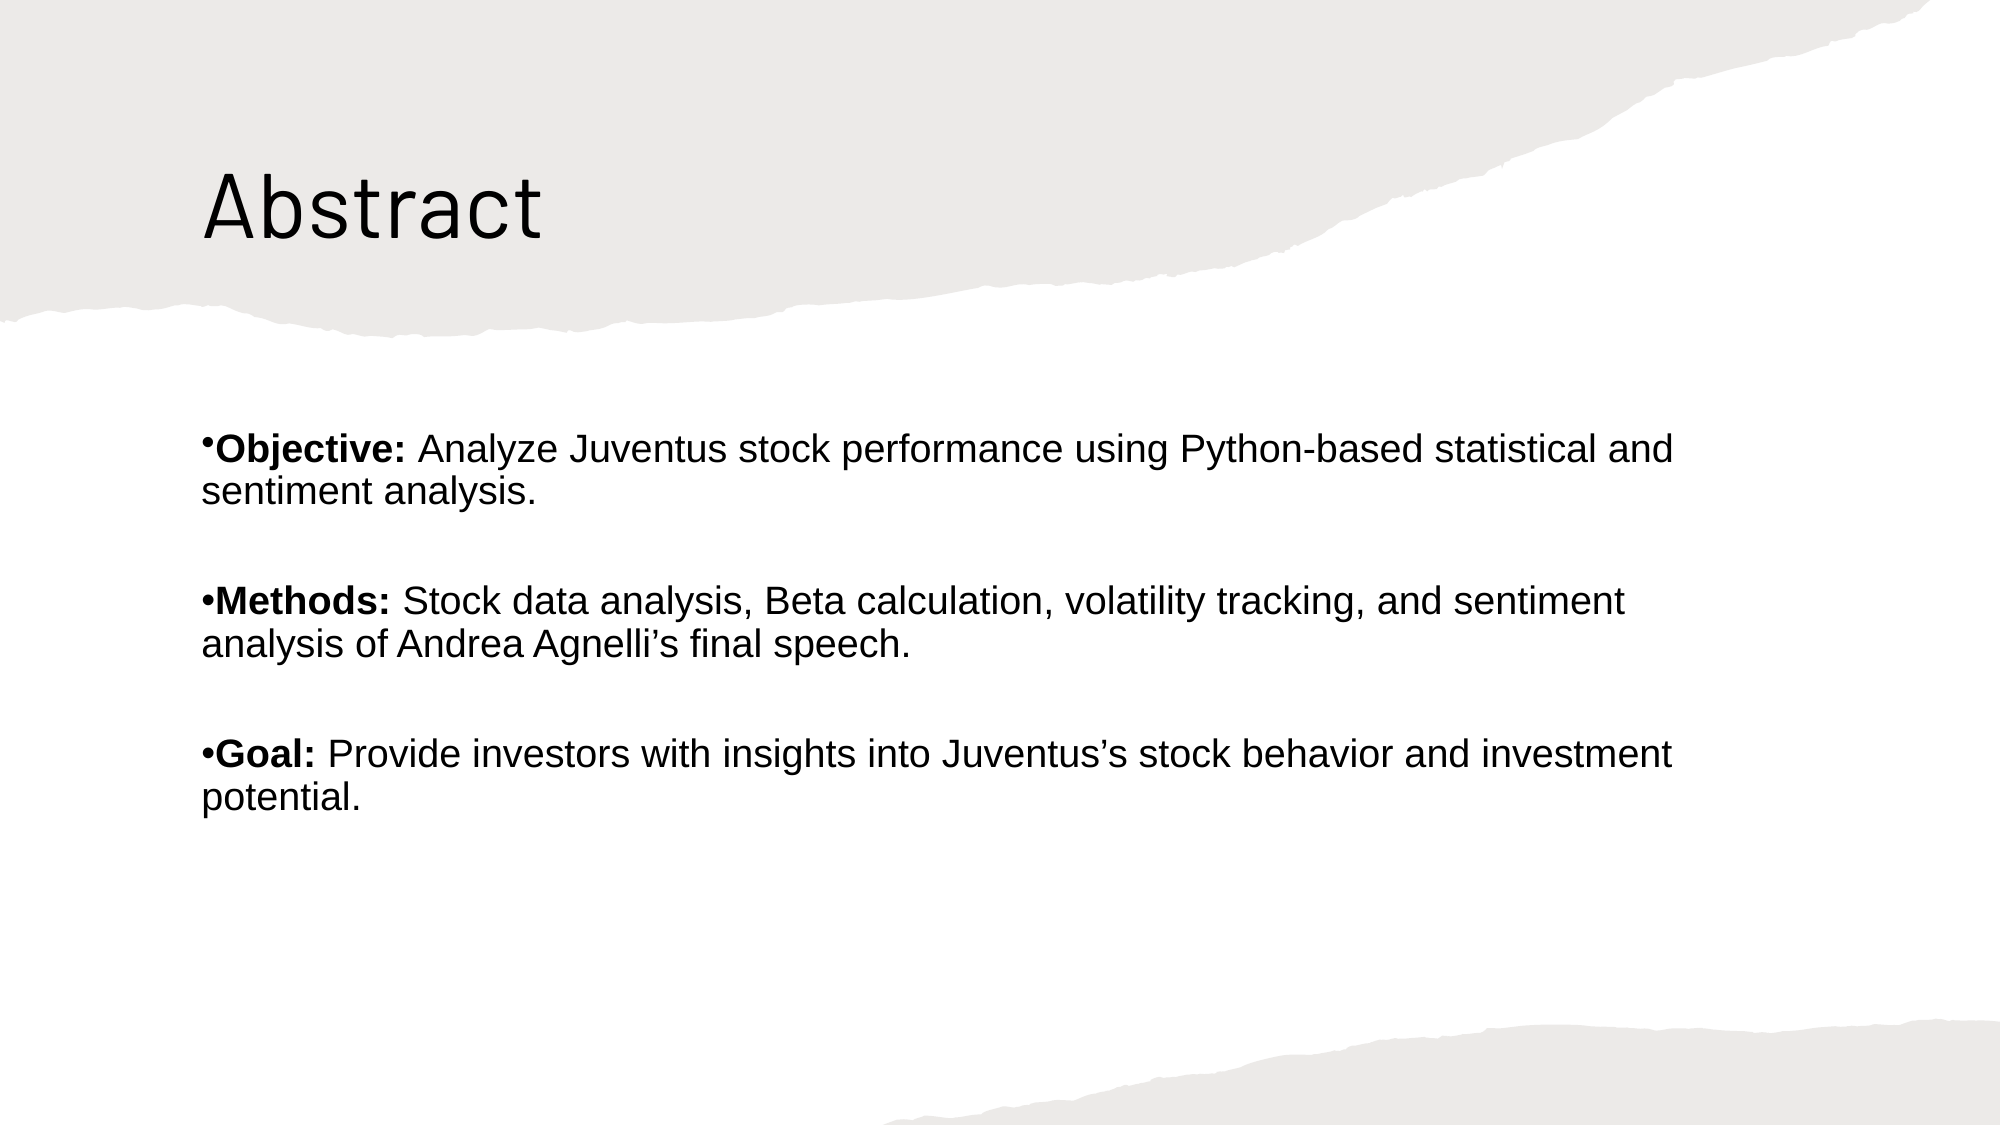

# Abstract

Objective: Analyze Juventus stock performance using Python-based statistical and sentiment analysis.

Methods: Stock data analysis, Beta calculation, volatility tracking, and sentiment analysis of Andrea Agnelli’s final speech.

Goal: Provide investors with insights into Juventus’s stock behavior and investment potential.